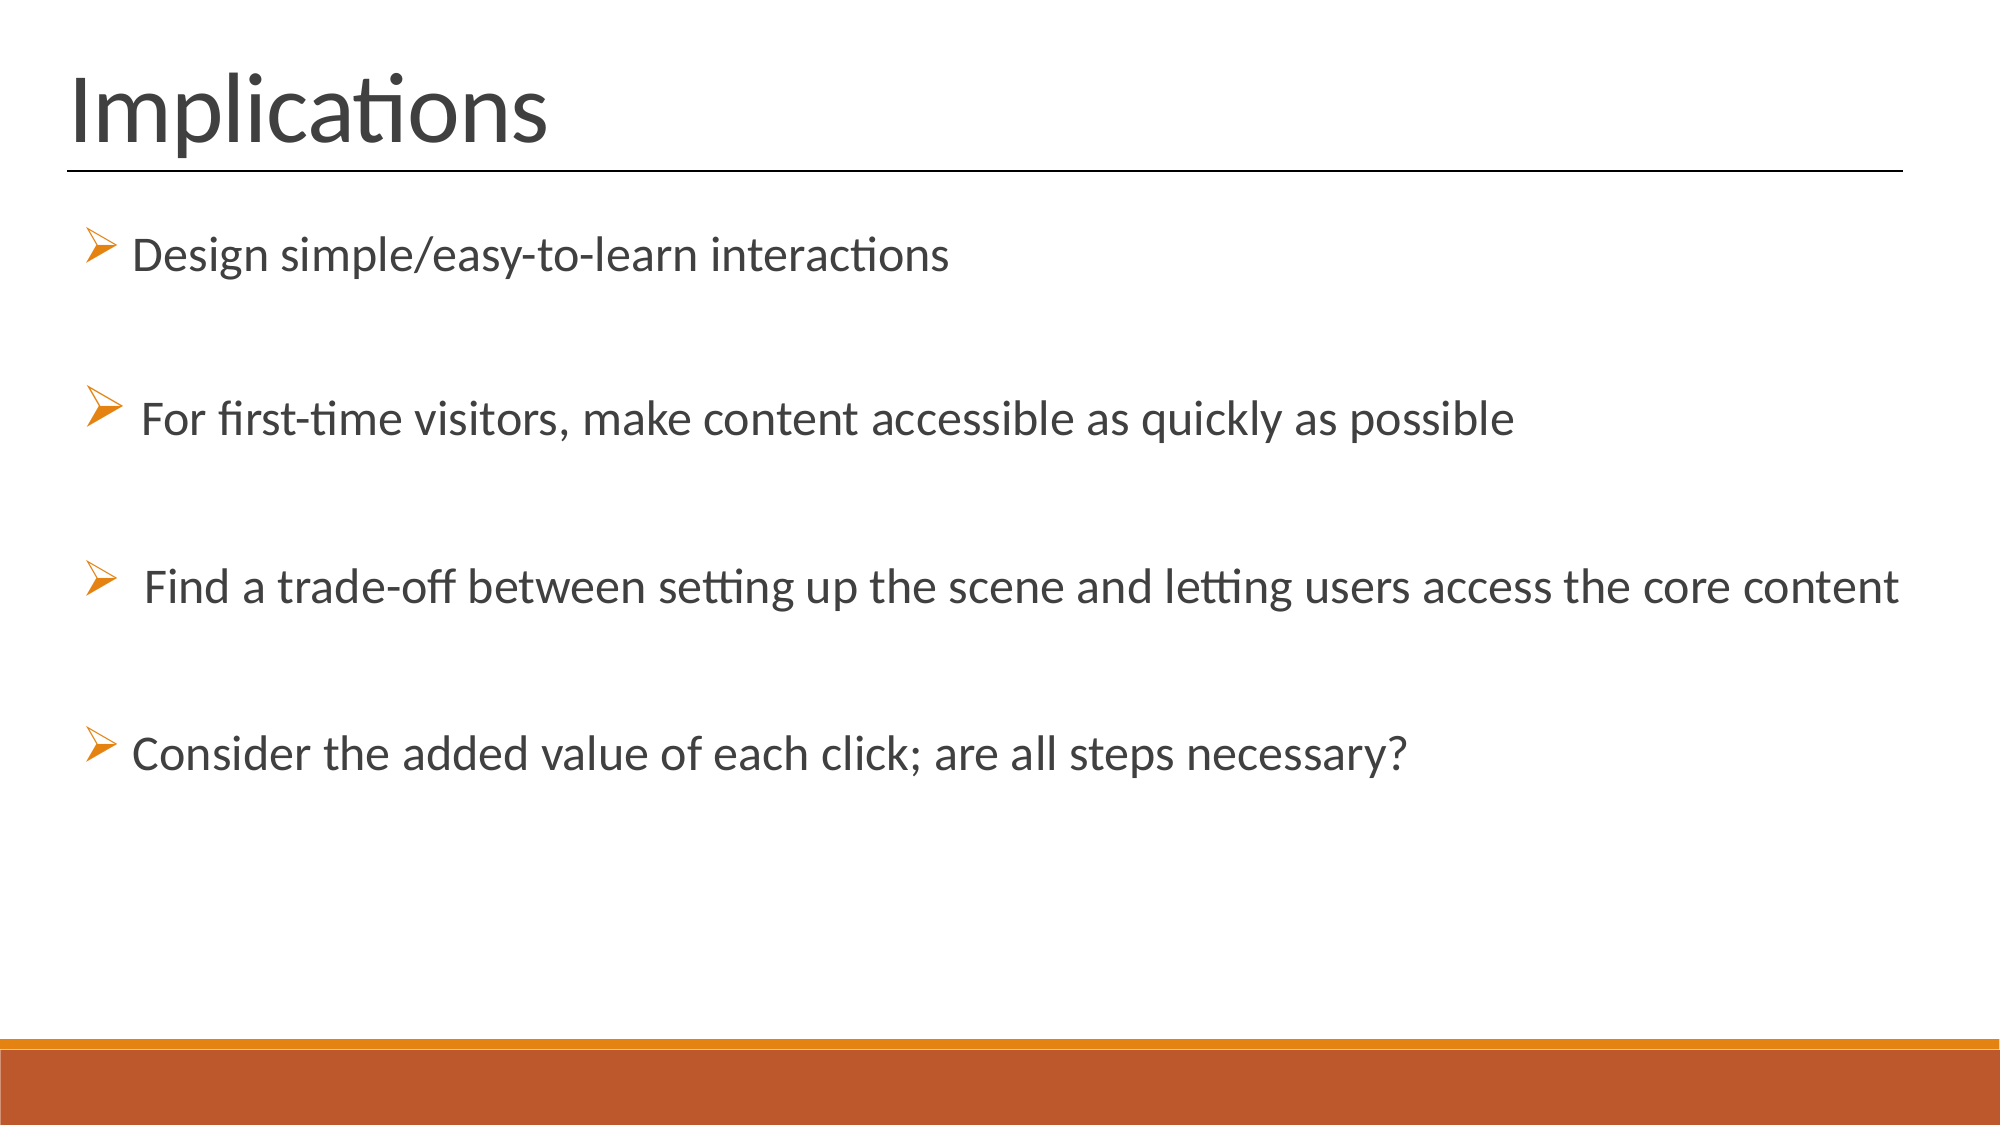

Implications
 Design simple/easy-to-learn interactions

 For first-time visitors, make content accessible as quickly as possible

  Find a trade-off between setting up the scene and letting users access the core content

 Consider the added value of each click; are all steps necessary?